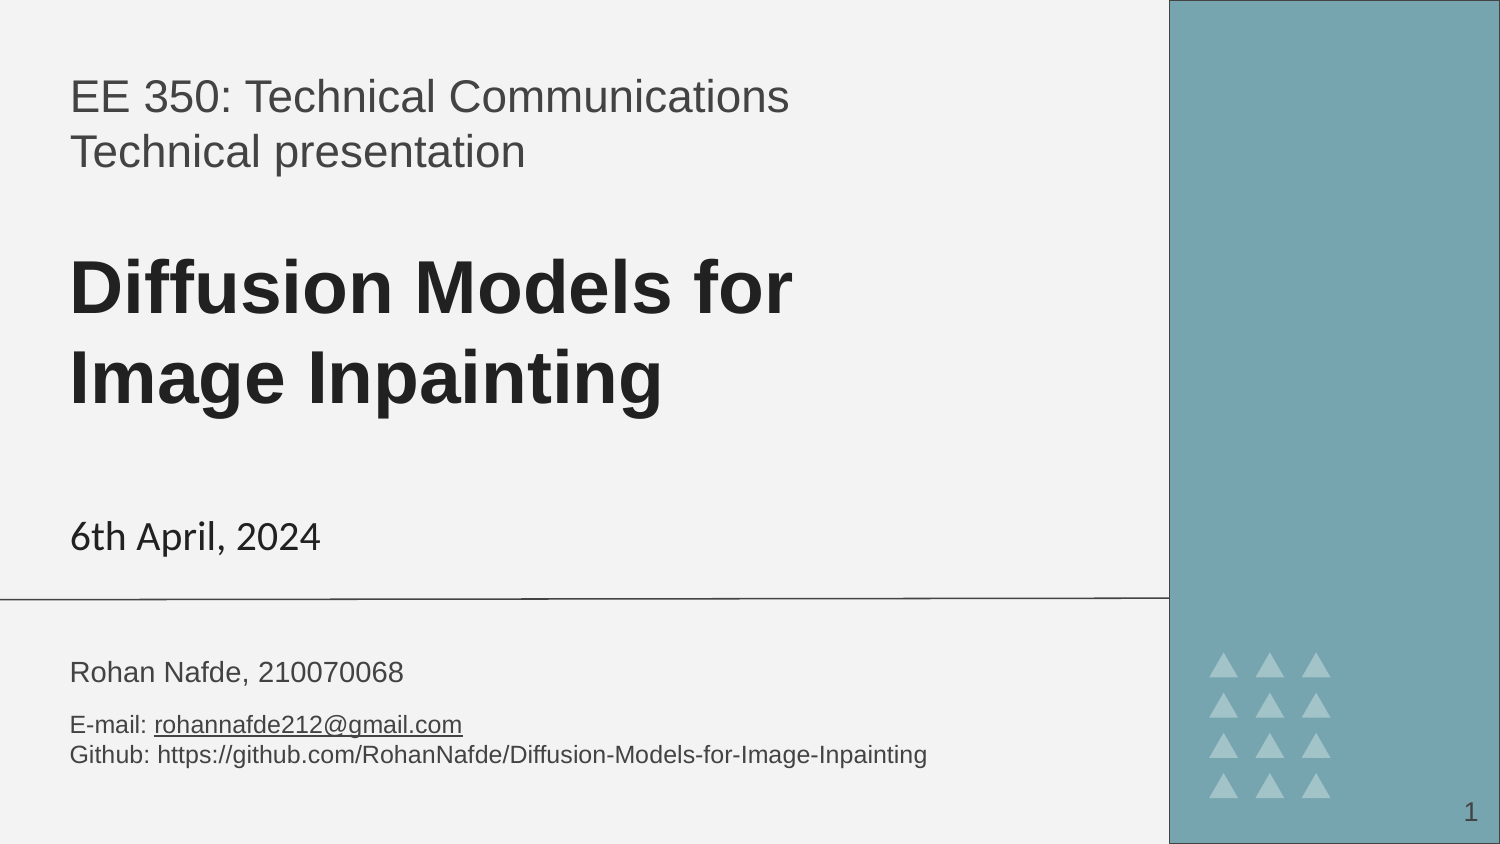

EE 350: Technical Communications
Technical presentation
# Diffusion Models for
Image Inpainting

6th April, 2024
Rohan Nafde, 210070068
E-mail: rohannafde212@gmail.com
Github: https://github.com/RohanNafde/Diffusion-Models-for-Image-Inpainting
1